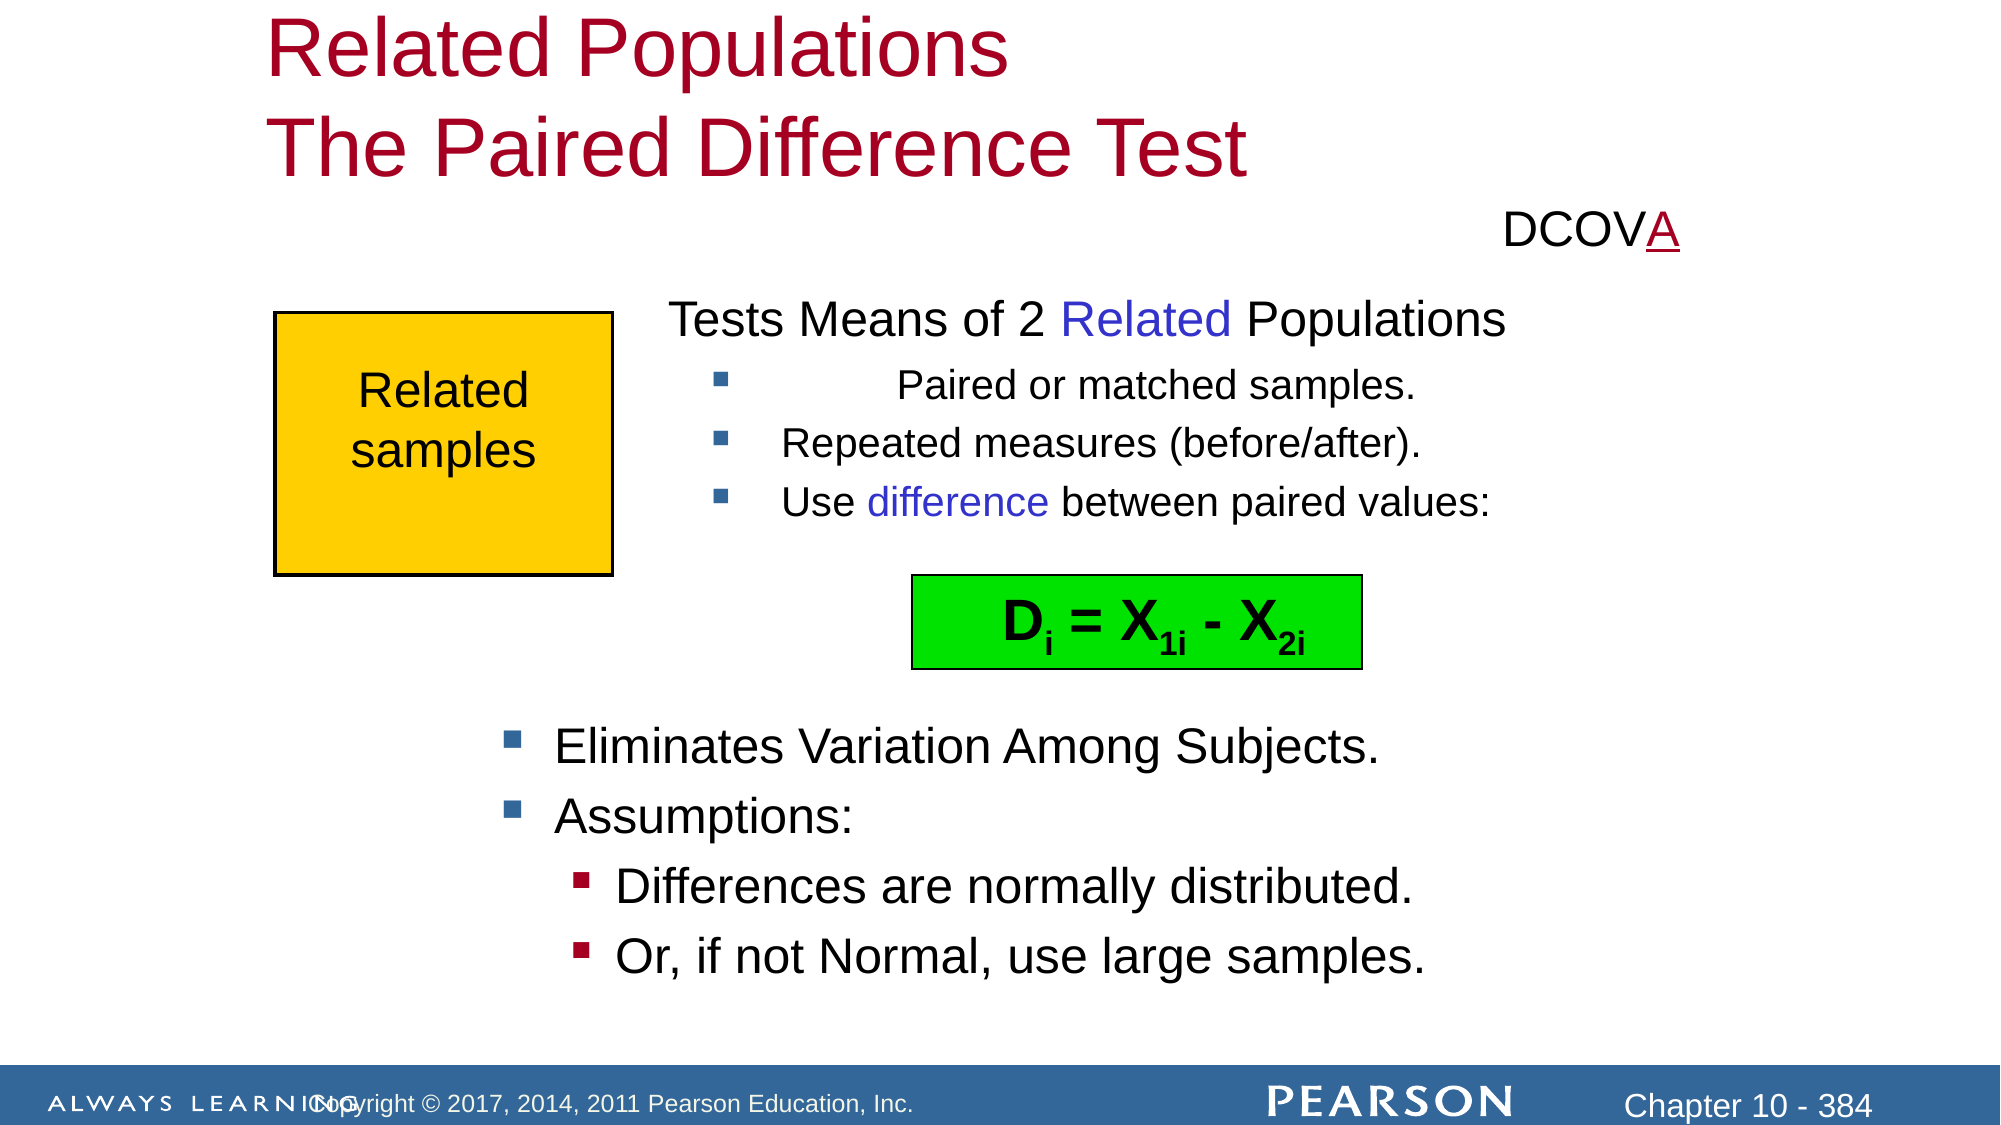

Related Populations
The Paired Difference Test
DCOVA
         Tests Means of 2 Related Populations
	Paired or matched samples.
   Repeated measures (before/after).
   Use difference between paired values:

Eliminates Variation Among Subjects.
Assumptions:
Differences are normally distributed.
Or, if not Normal, use large samples.

Related samples
Di = X1i - X2i